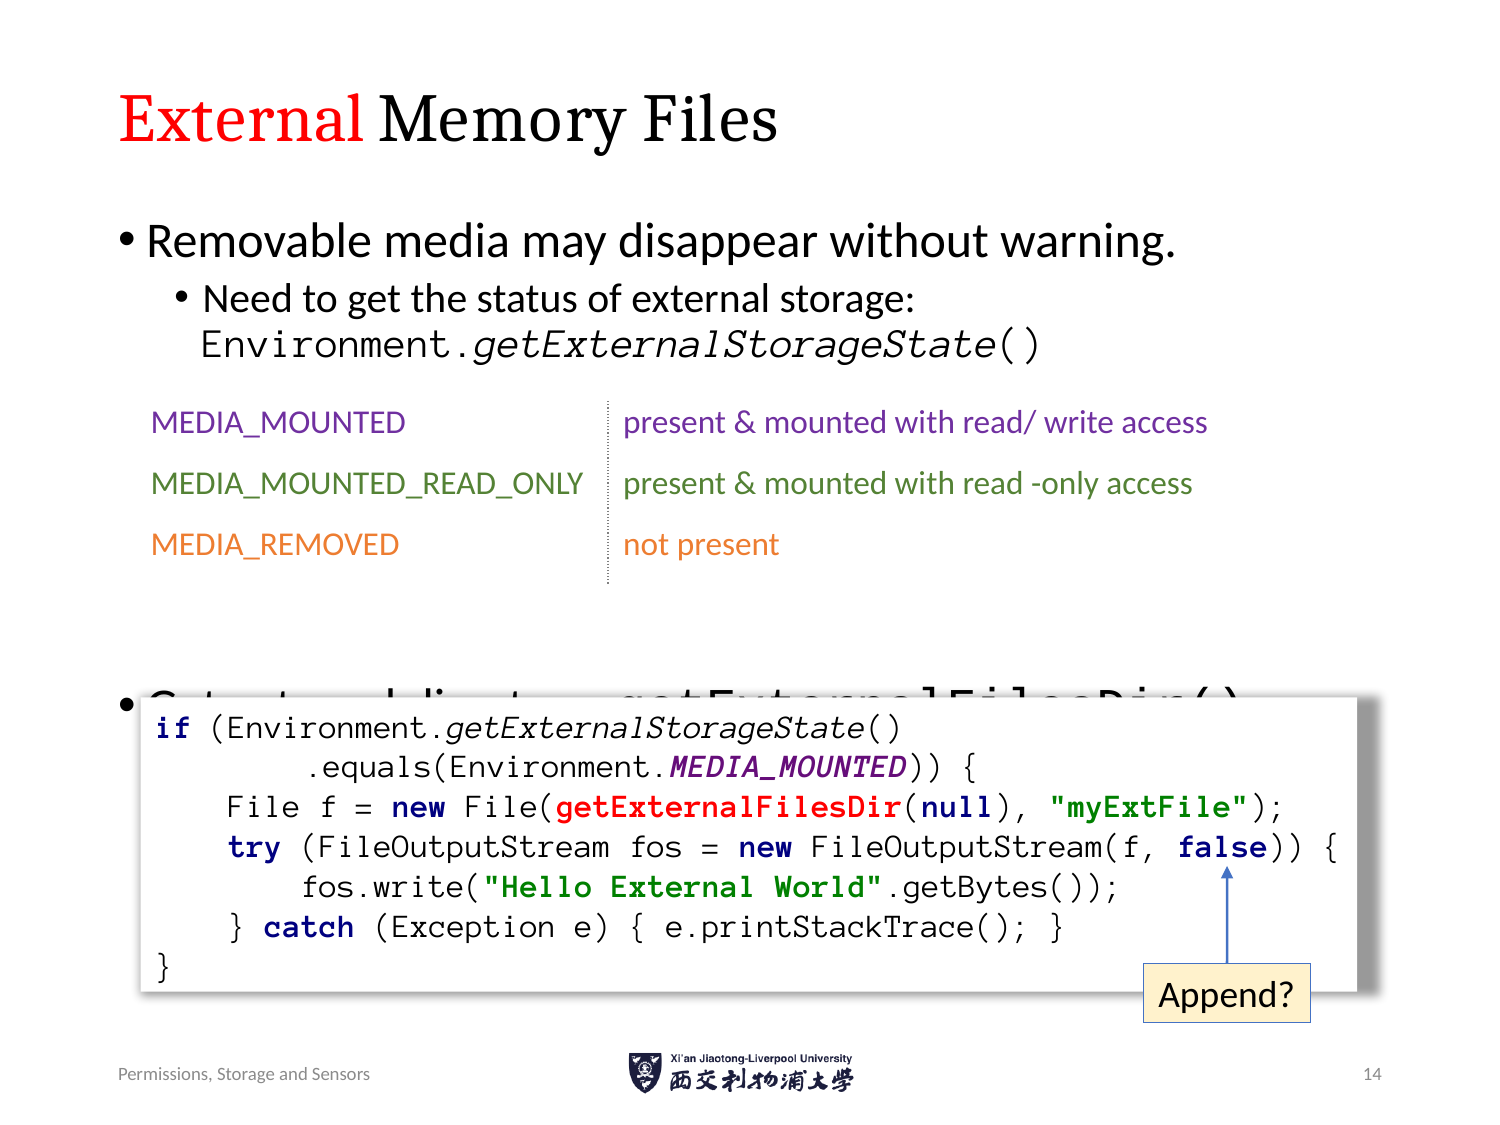

# External Memory Files
Removable media may disappear without warning.
Need to get the status of external storage:
Environment.getExternalStorageState()

Get external directory: getExternalFilesDir()
| MEDIA\_MOUNTED | present & mounted with read/ write access |
| --- | --- |
| MEDIA\_MOUNTED\_READ\_ONLY | present & mounted with read -only access |
| MEDIA\_REMOVED | not present |
if (Environment.getExternalStorageState()
	.equals(Environment.MEDIA_MOUNTED)) {
    File f = new File(getExternalFilesDir(null), "myExtFile");
    try (FileOutputStream fos = new FileOutputStream(f, false)) {
        fos.write("Hello External World".getBytes());
    } catch (Exception e) { e.printStackTrace(); }
}
Append?
Permissions, Storage and Sensors
14